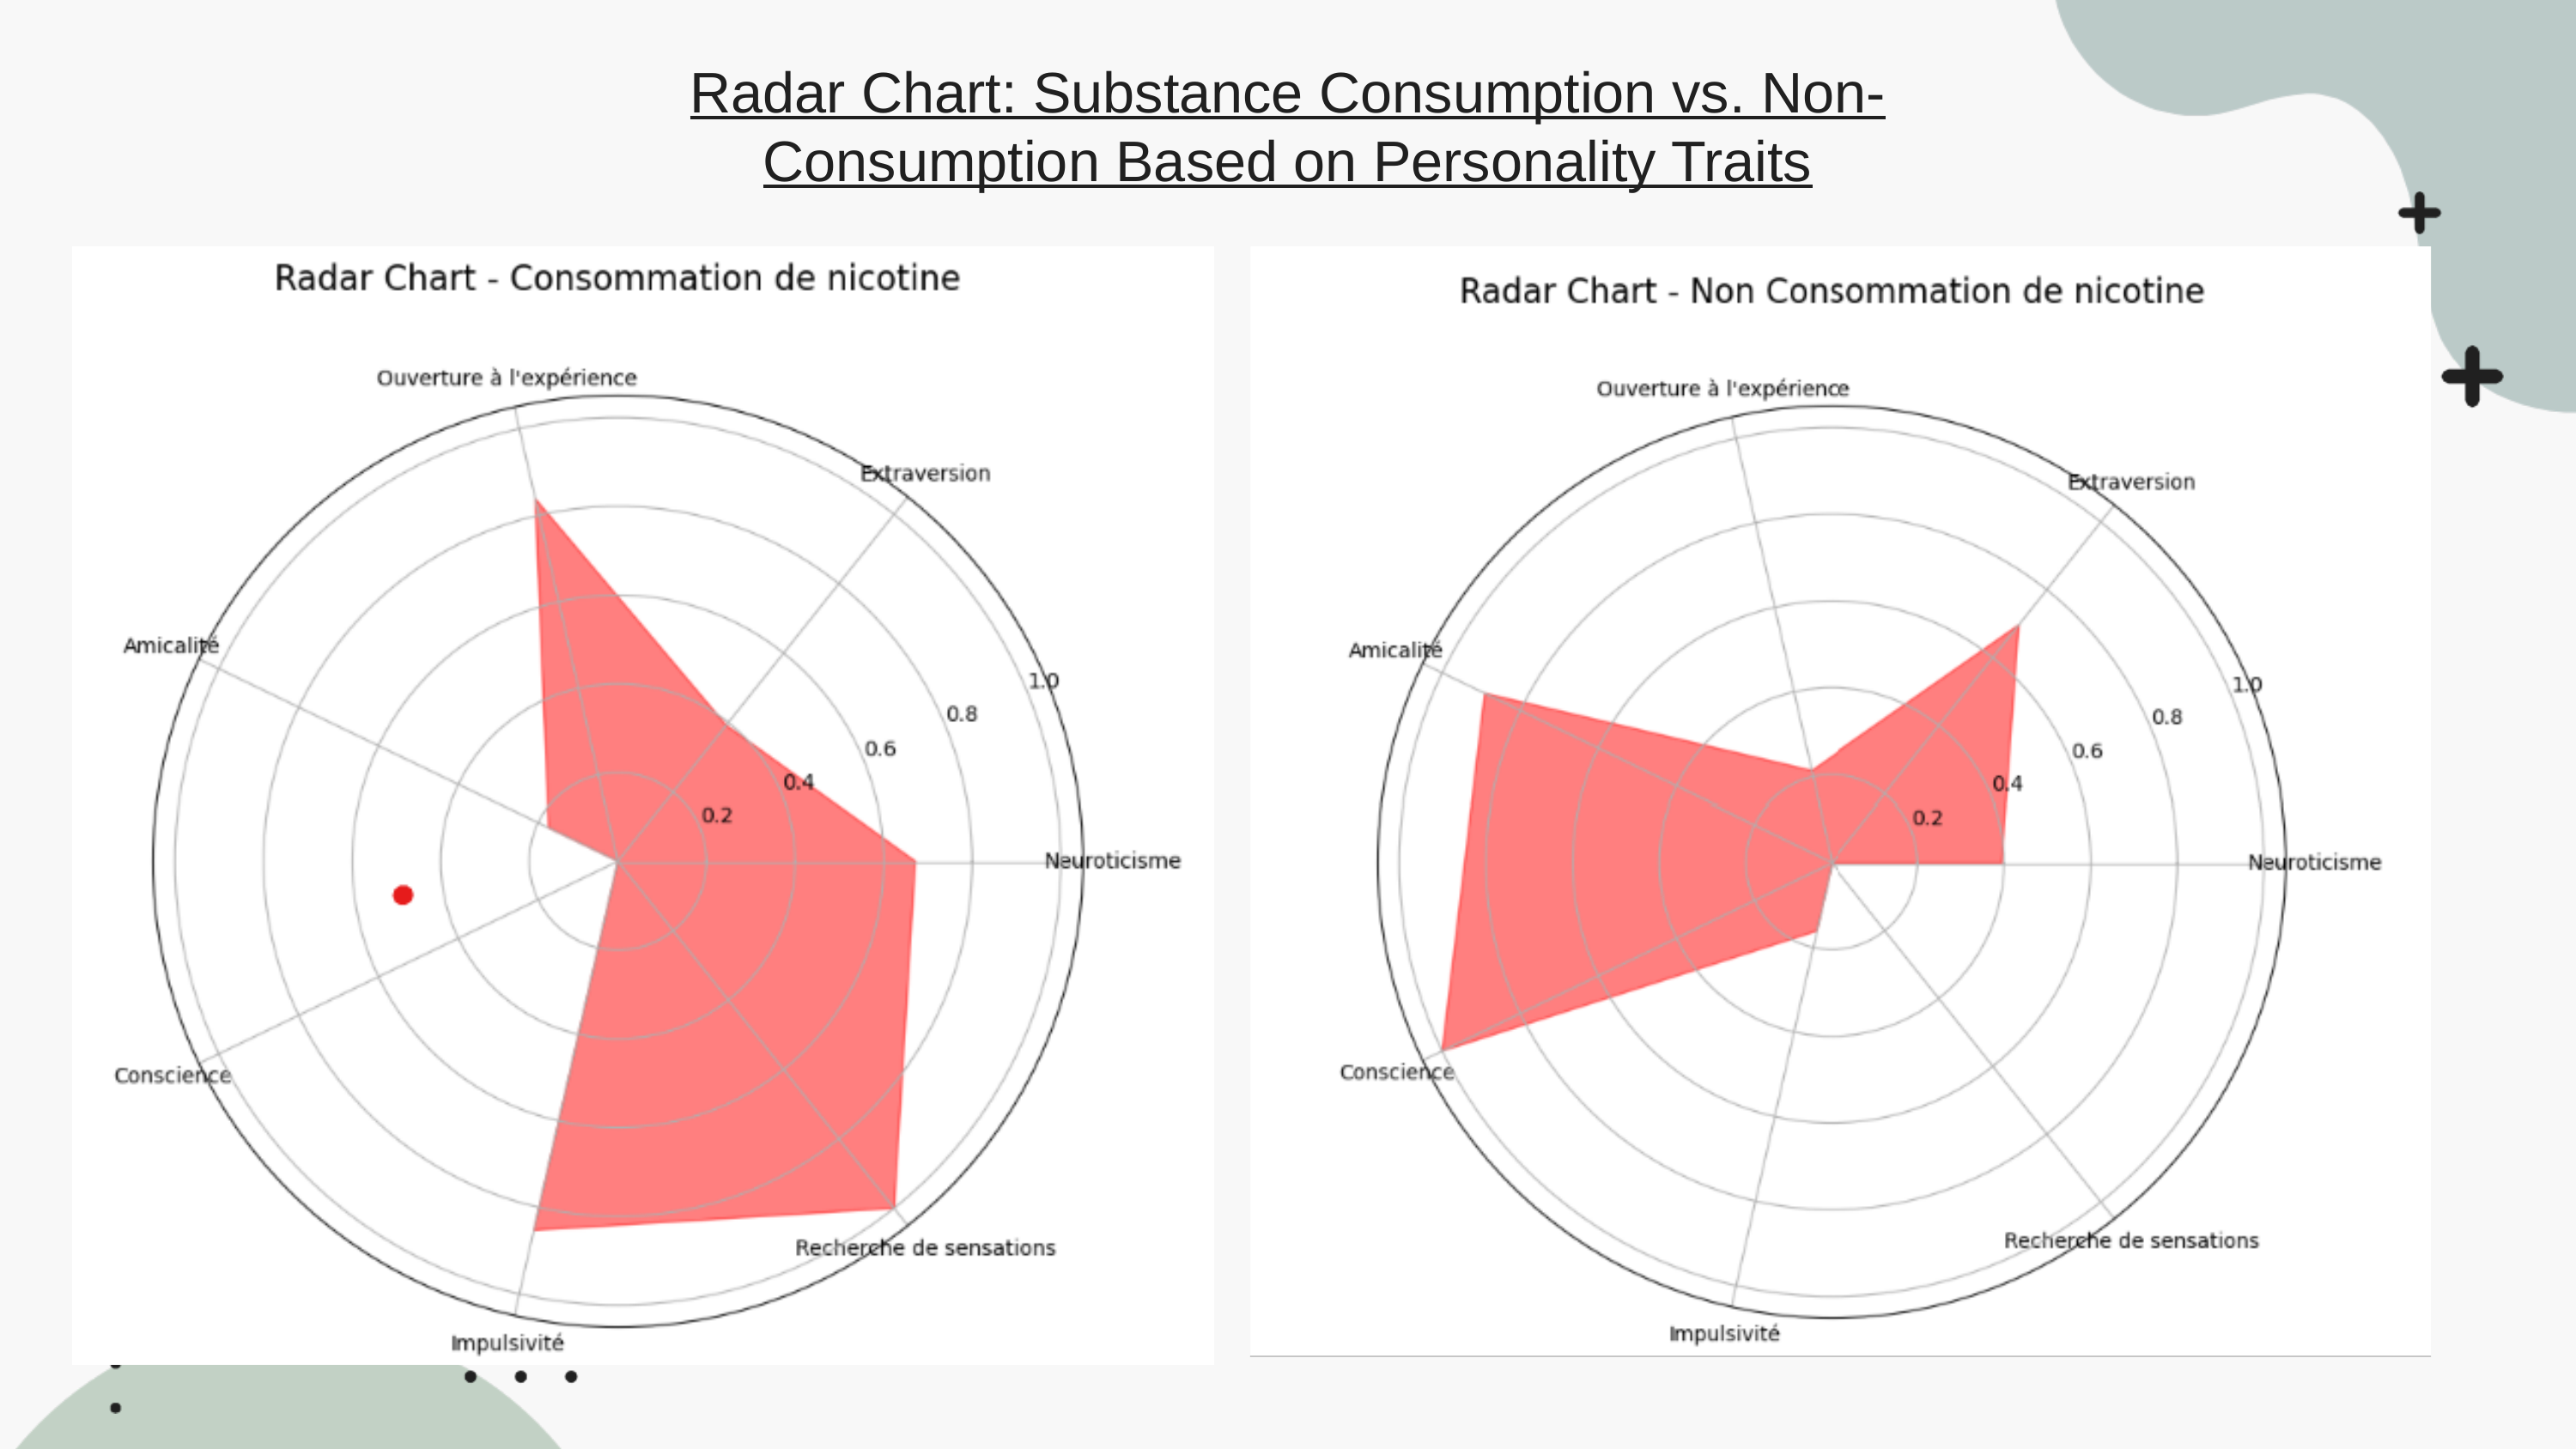

Radar Chart: Substance Consumption vs. Non-Consumption Based on Personality Traits